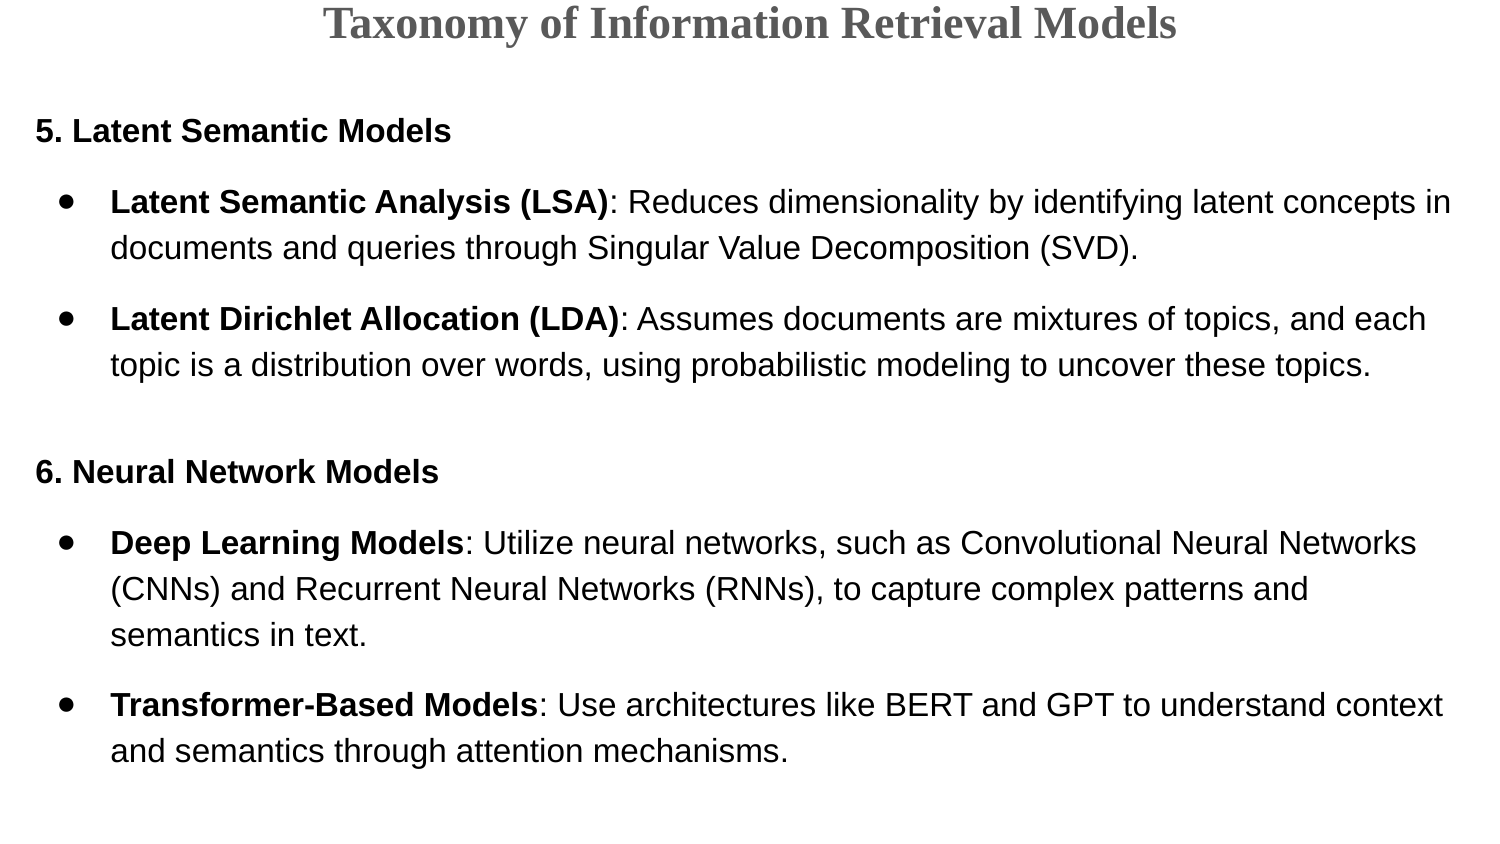

Taxonomy of Information Retrieval Models
5. Latent Semantic Models
Latent Semantic Analysis (LSA): Reduces dimensionality by identifying latent concepts in documents and queries through Singular Value Decomposition (SVD).
Latent Dirichlet Allocation (LDA): Assumes documents are mixtures of topics, and each topic is a distribution over words, using probabilistic modeling to uncover these topics.

6. Neural Network Models
Deep Learning Models: Utilize neural networks, such as Convolutional Neural Networks (CNNs) and Recurrent Neural Networks (RNNs), to capture complex patterns and semantics in text.
Transformer-Based Models: Use architectures like BERT and GPT to understand context and semantics through attention mechanisms.